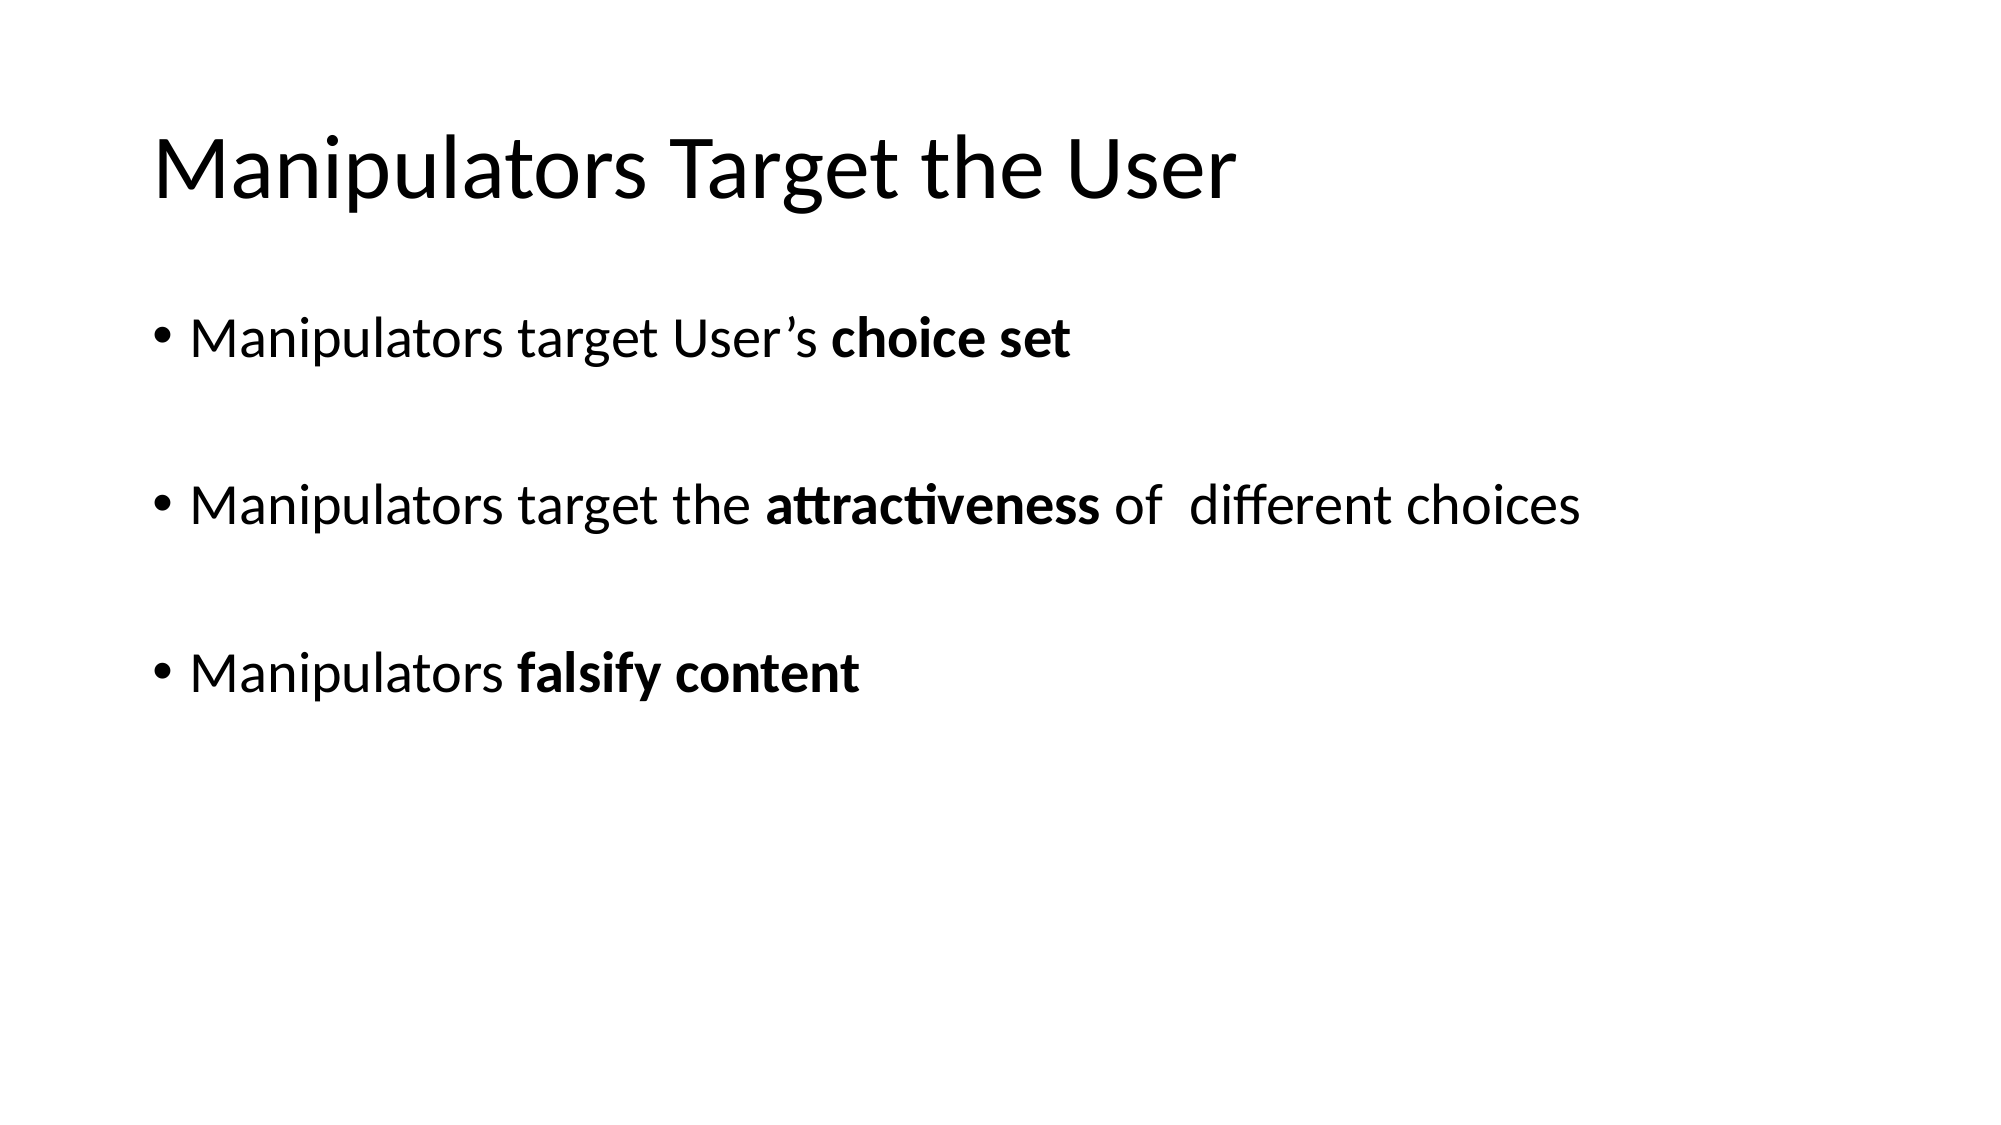

# Manipulators Target the User
Manipulators target User’s choice set

Manipulators target the attractiveness of  different choices

Manipulators falsify content